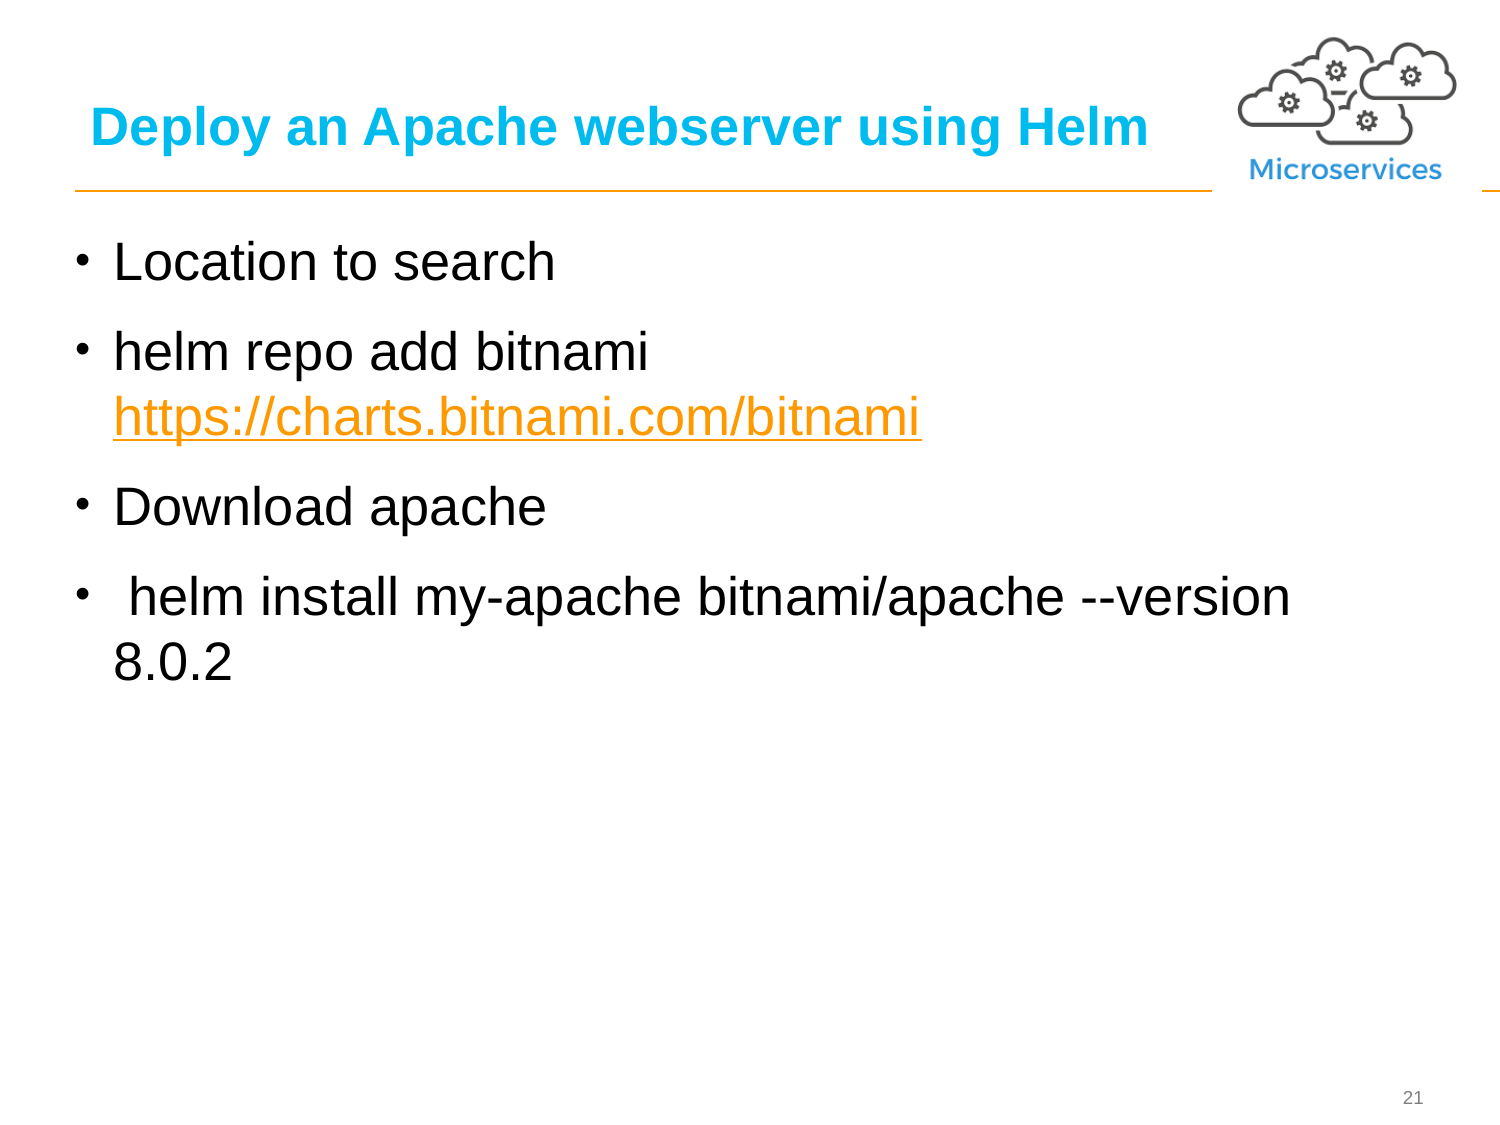

# Deploy an Apache webserver using Helm
Location to search
helm repo add bitnami https://charts.bitnami.com/bitnami
Download apache
 helm install my-apache bitnami/apache --version 8.0.2